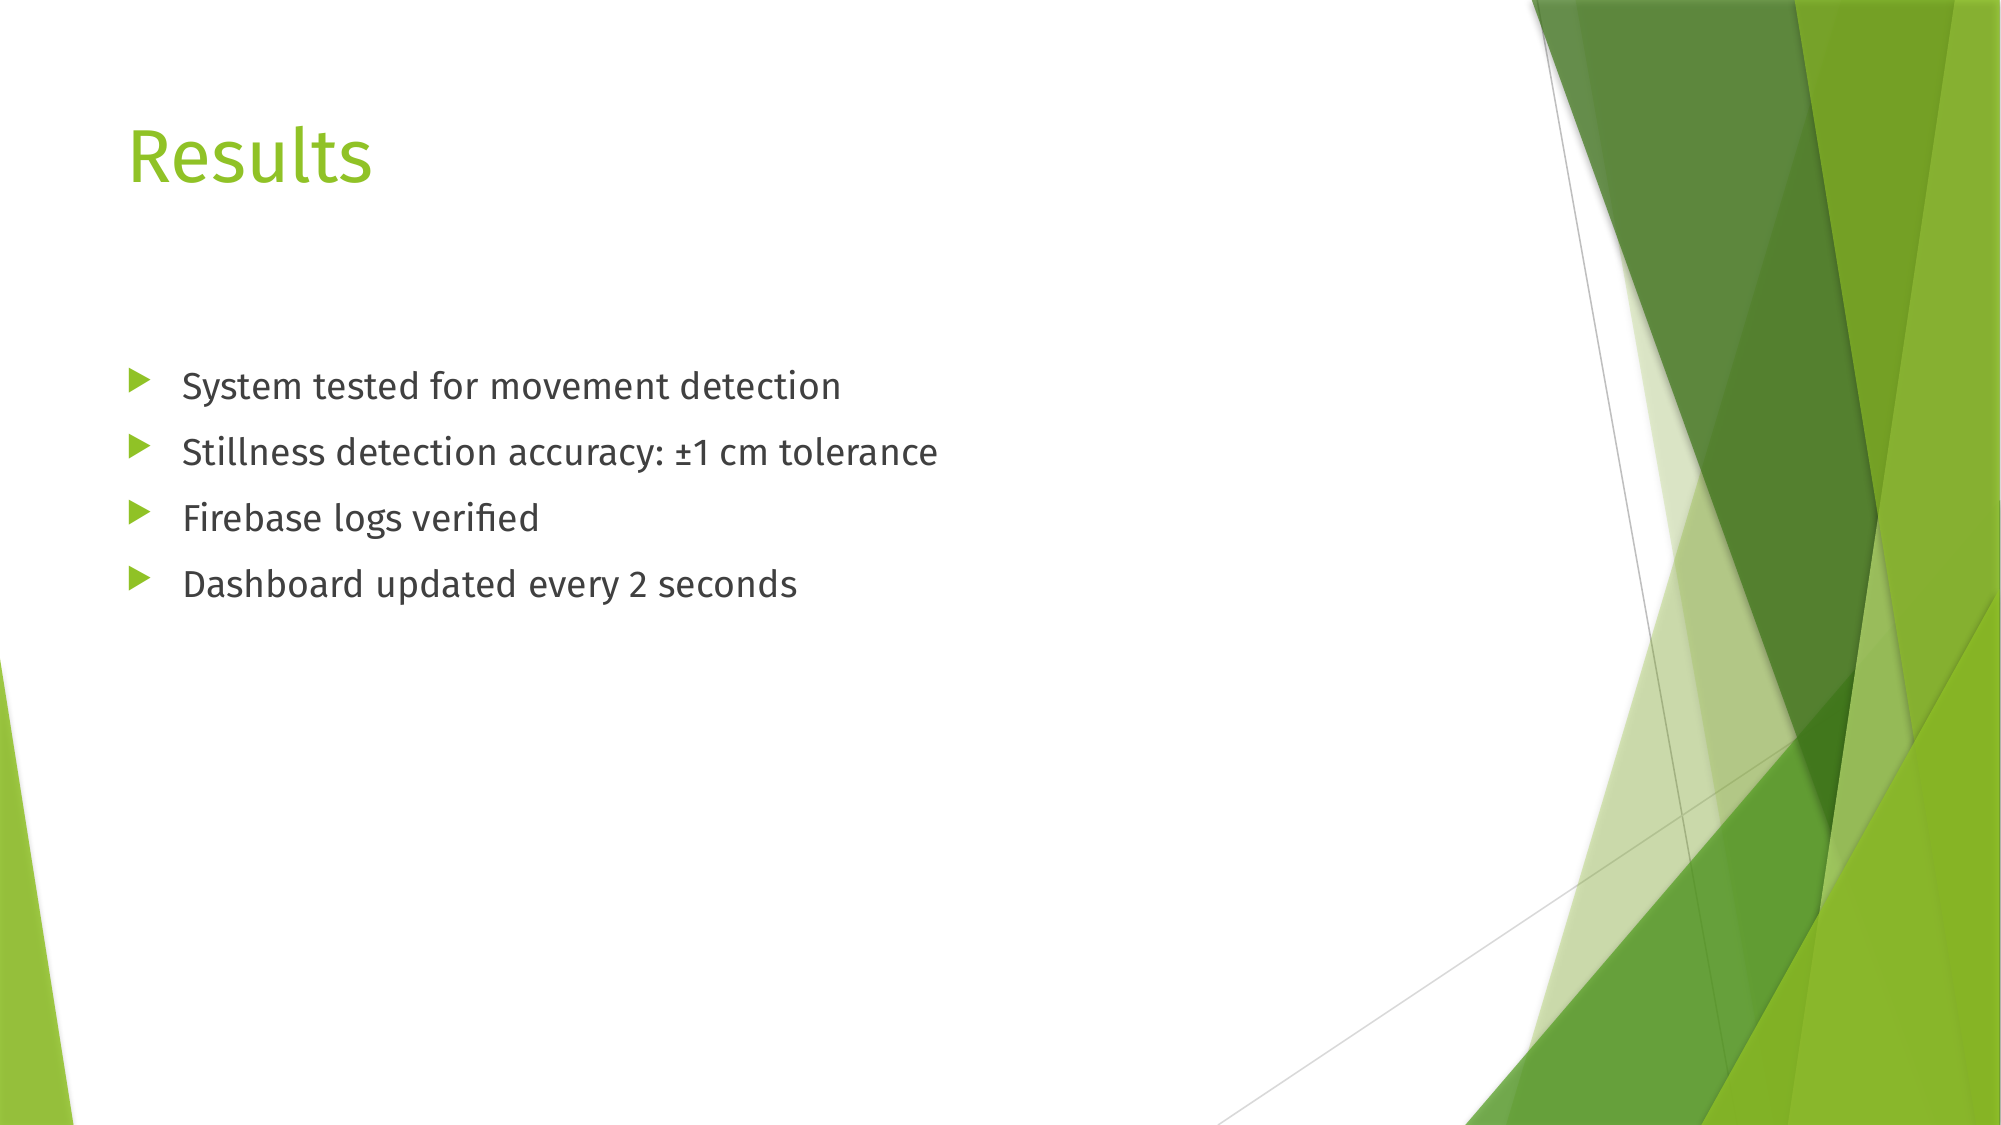

# Results
System tested for movement detection
Stillness detection accuracy: ±1 cm tolerance
Firebase logs verified
Dashboard updated every 2 seconds